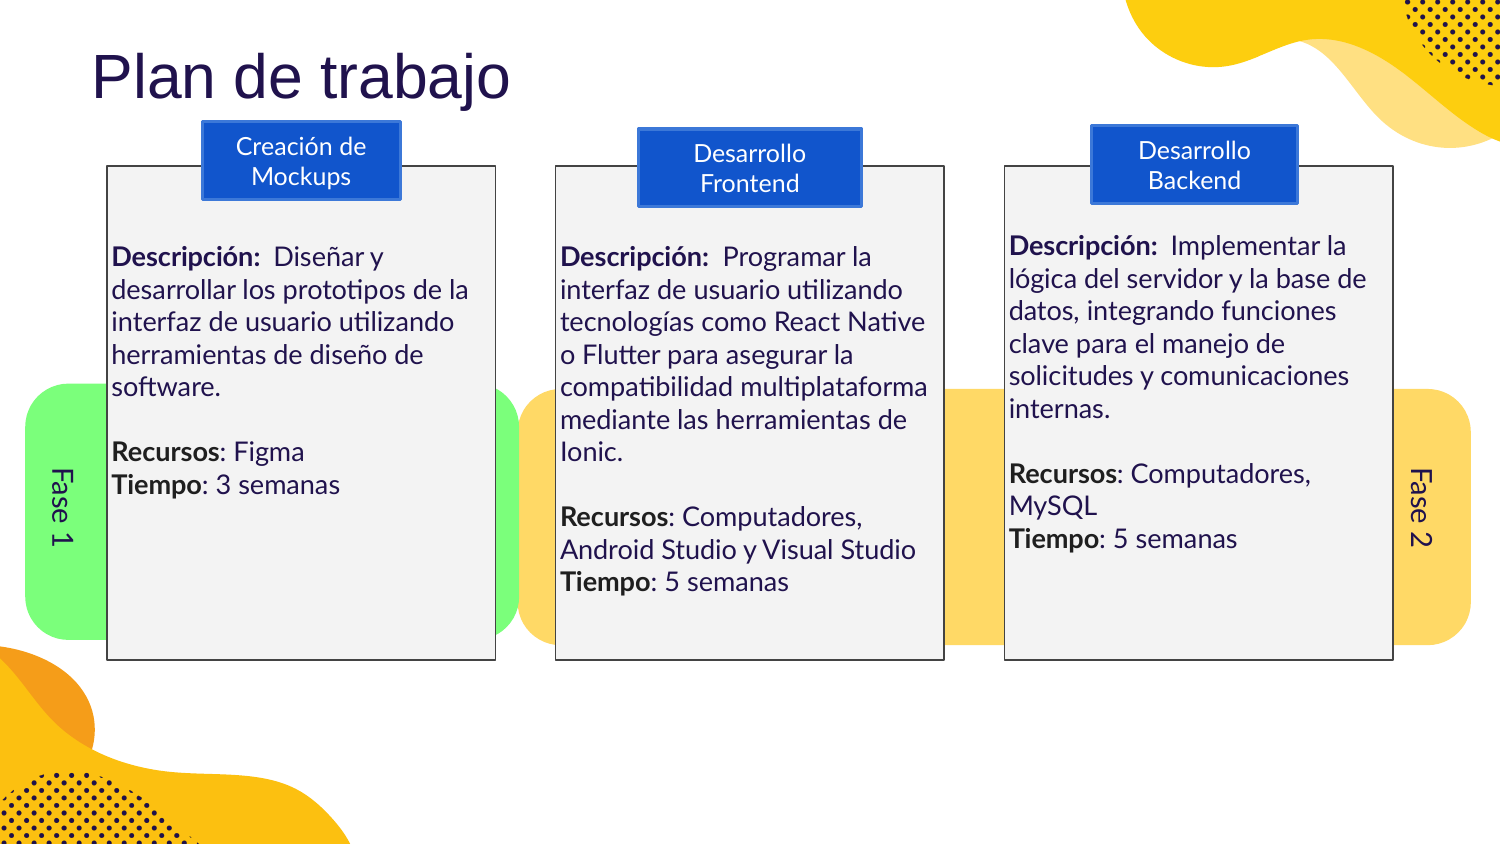

Plan de trabajo
Creación de Mockups
Desarrollo Backend
Desarrollo Frontend

Descripción:  Implementar la lógica del servidor y la base de datos, integrando funciones clave para el manejo de solicitudes y comunicaciones internas.

Recursos: Computadores, MySQL
Tiempo: 5 semanas
Descripción:  Diseñar y desarrollar los prototipos de la interfaz de usuario utilizando herramientas de diseño de software.

Recursos: Figma
Tiempo: 3 semanas
Descripción:  Programar la interfaz de usuario utilizando tecnologías como React Native o Flutter para asegurar la compatibilidad multiplataforma mediante las herramientas de Ionic.

Recursos: Computadores, Android Studio y Visual Studio
Tiempo: 5 semanas

Fase 1
Fase 2